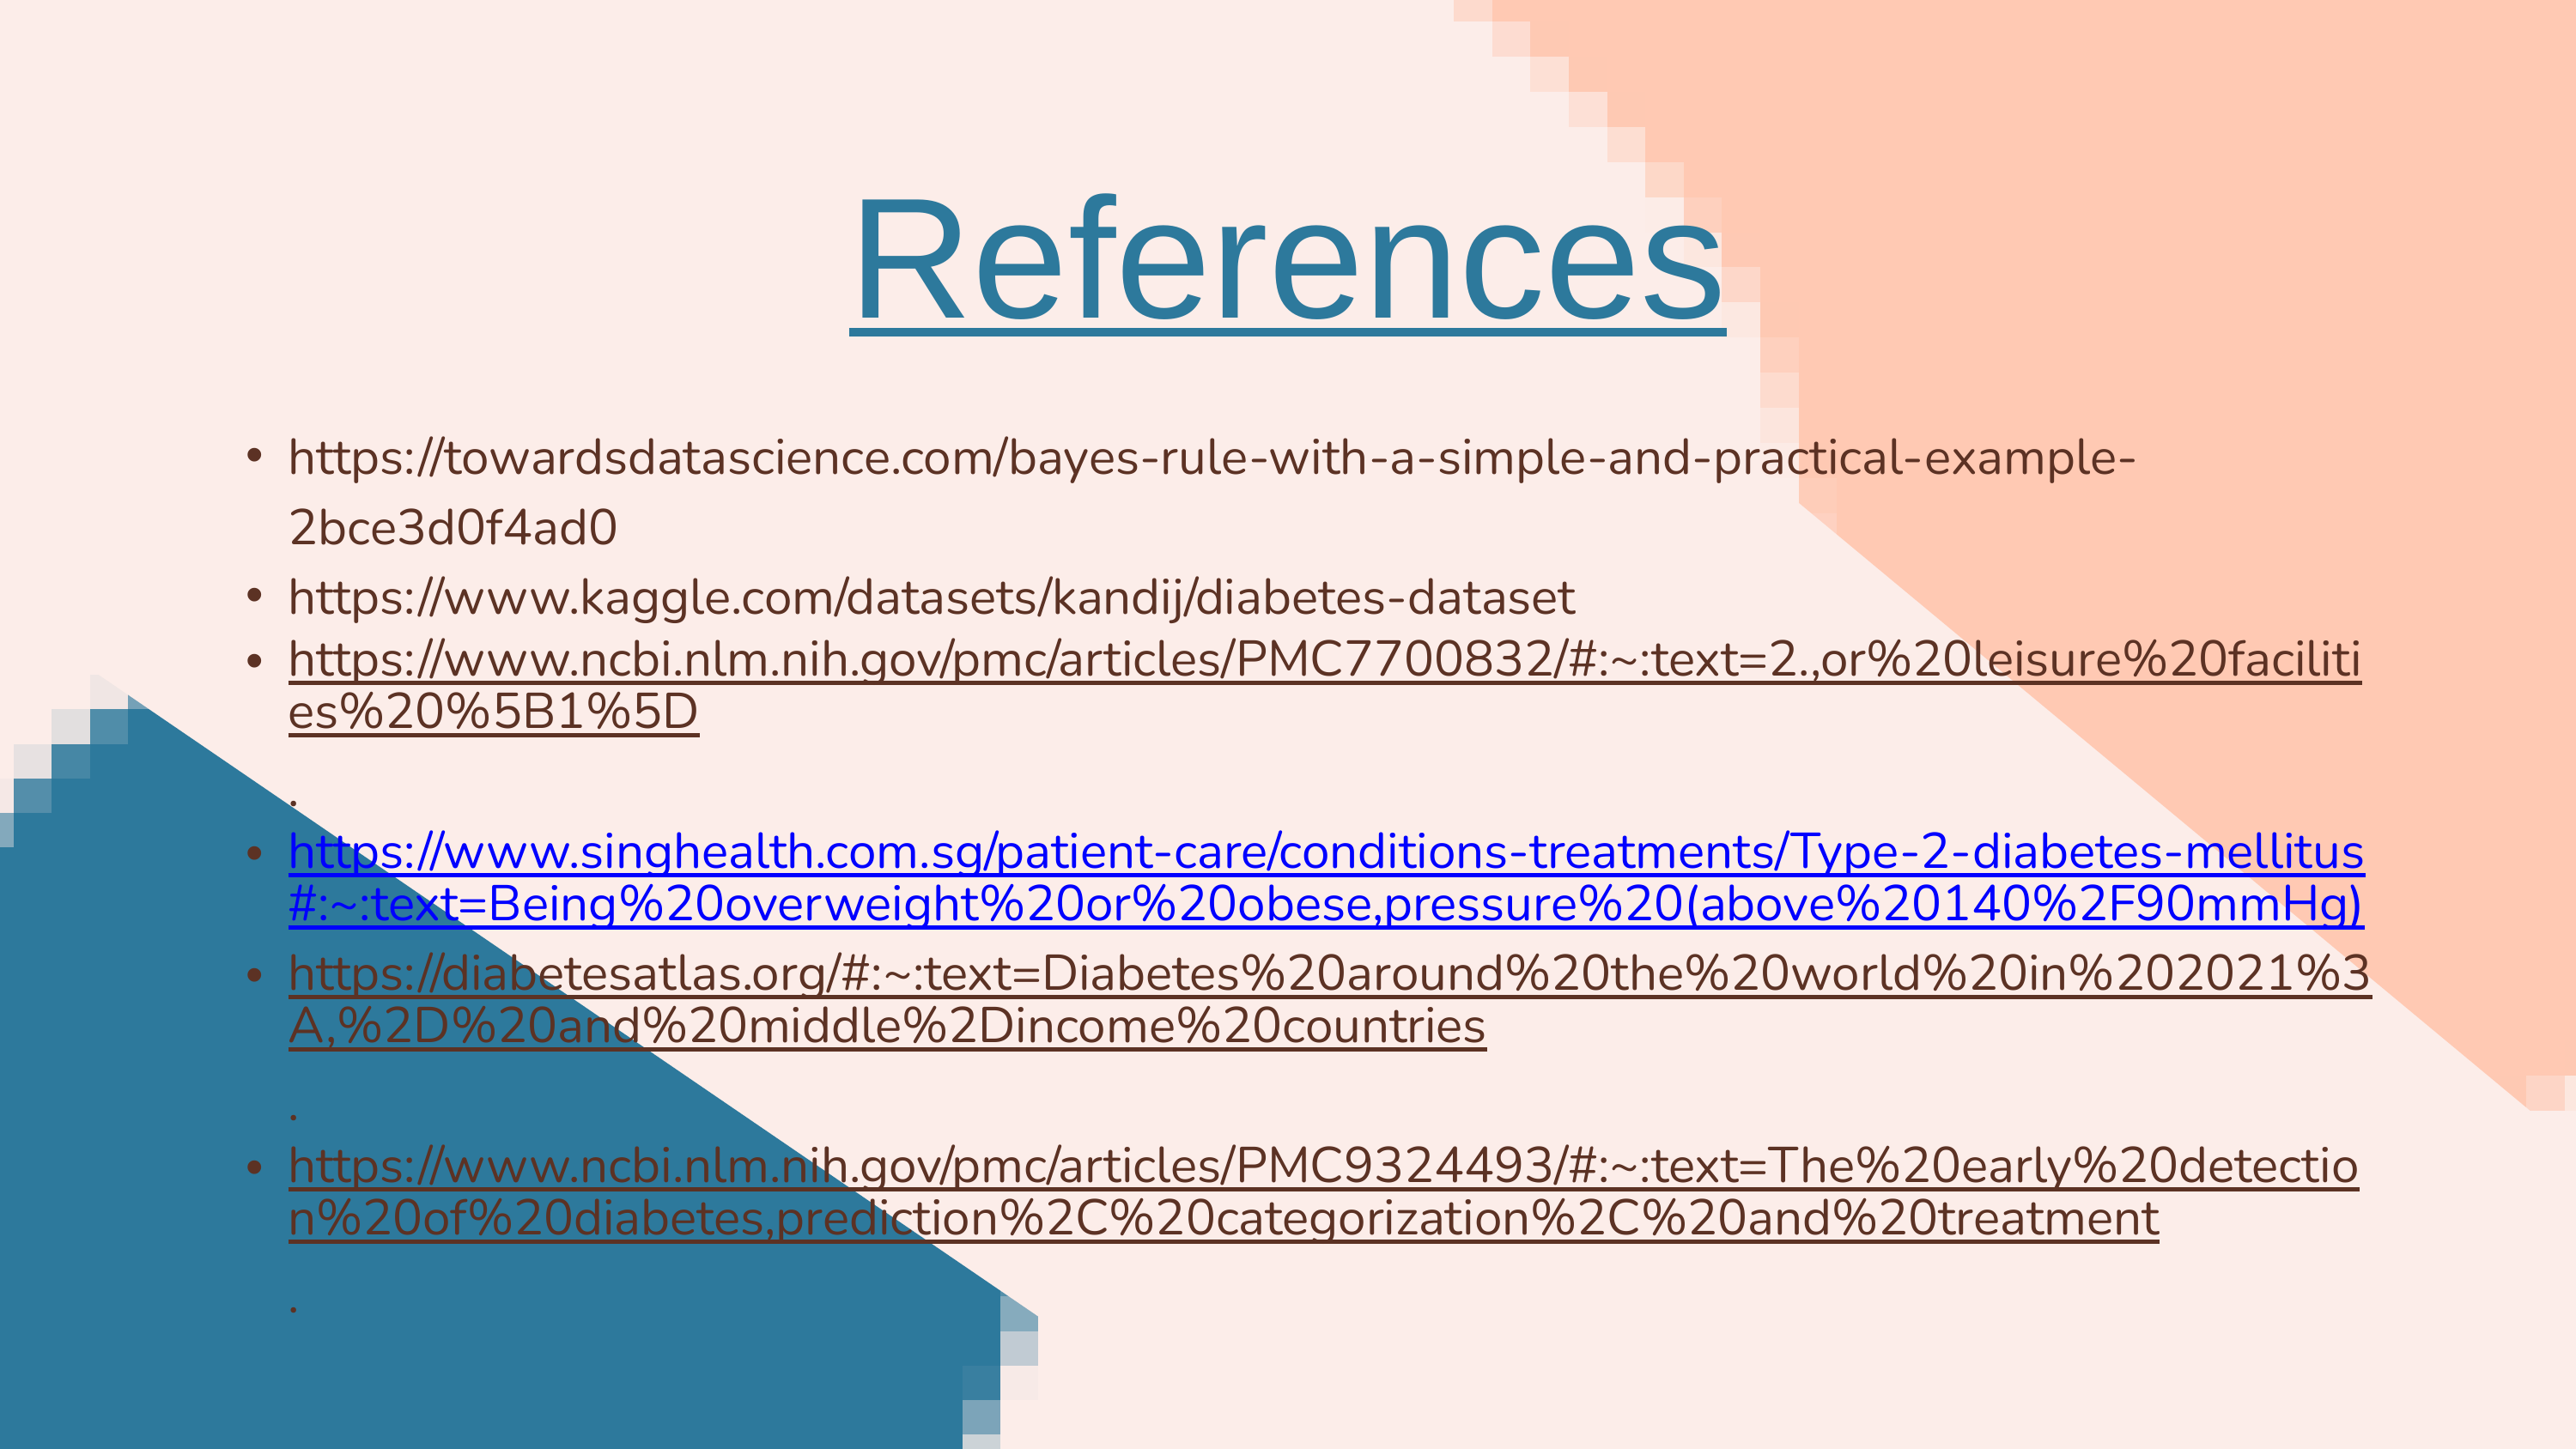

References
https://towardsdatascience.com/bayes-rule-with-a-simple-and-practical-example-2bce3d0f4ad0
https://www.kaggle.com/datasets/kandij/diabetes-dataset
https://www.ncbi.nlm.nih.gov/pmc/articles/PMC7700832/#:~:text=2.,or%20leisure%20facilities%20%5B1%5D.
https://www.singhealth.com.sg/patient-care/conditions-treatments/Type-2-diabetes-mellitus#:~:text=Being%20overweight%20or%20obese,pressure%20(above%20140%2F90mmHg)
https://diabetesatlas.org/#:~:text=Diabetes%20around%20the%20world%20in%202021%3A,%2D%20and%20middle%2Dincome%20countries.
https://www.ncbi.nlm.nih.gov/pmc/articles/PMC9324493/#:~:text=The%20early%20detection%20of%20diabetes,prediction%2C%20categorization%2C%20and%20treatment.